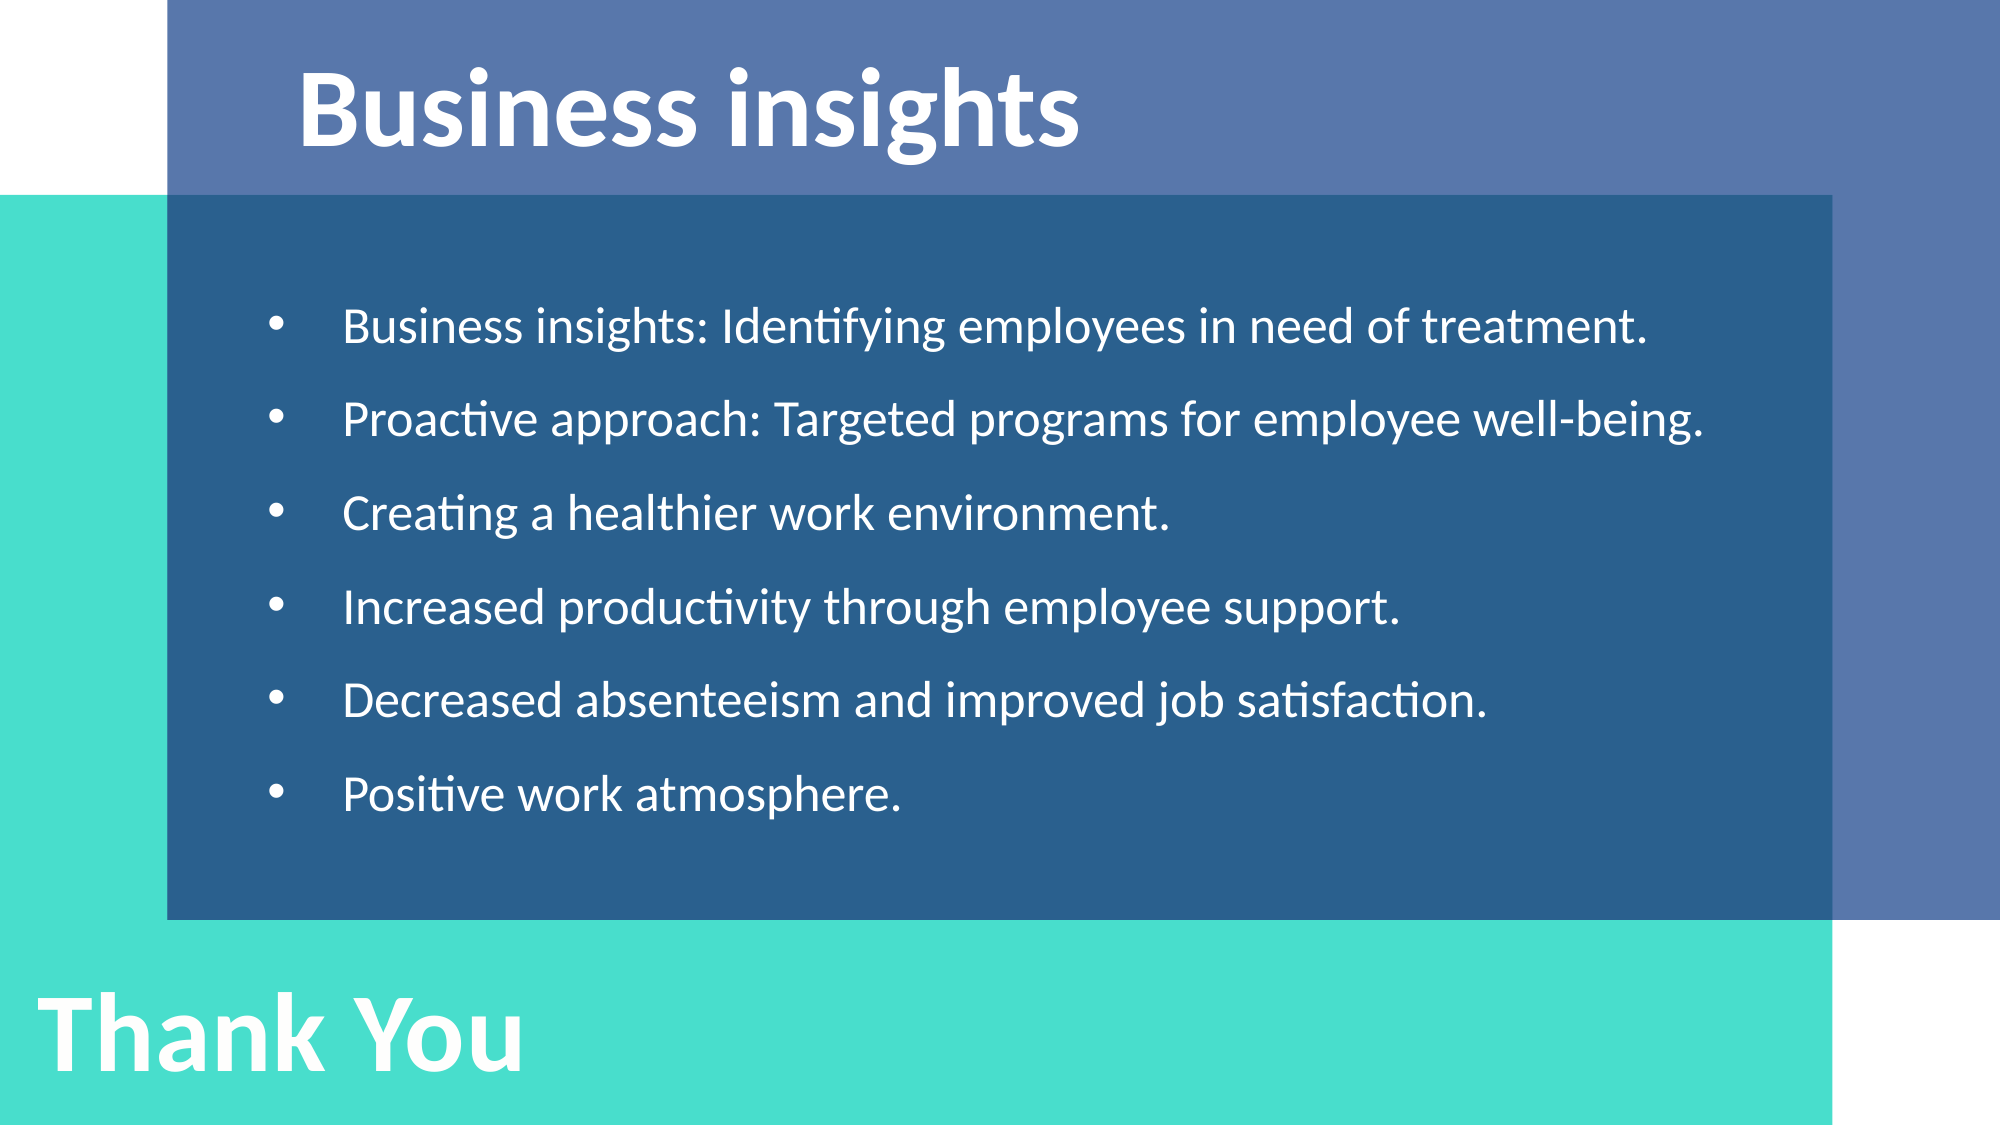

Business insights

Business insights: Identifying employees in need of treatment.
Proactive approach: Targeted programs for employee well-being.
Creating a healthier work environment.
Increased productivity through employee support.
Decreased absenteeism and improved job satisfaction.
Positive work atmosphere.
Thank You